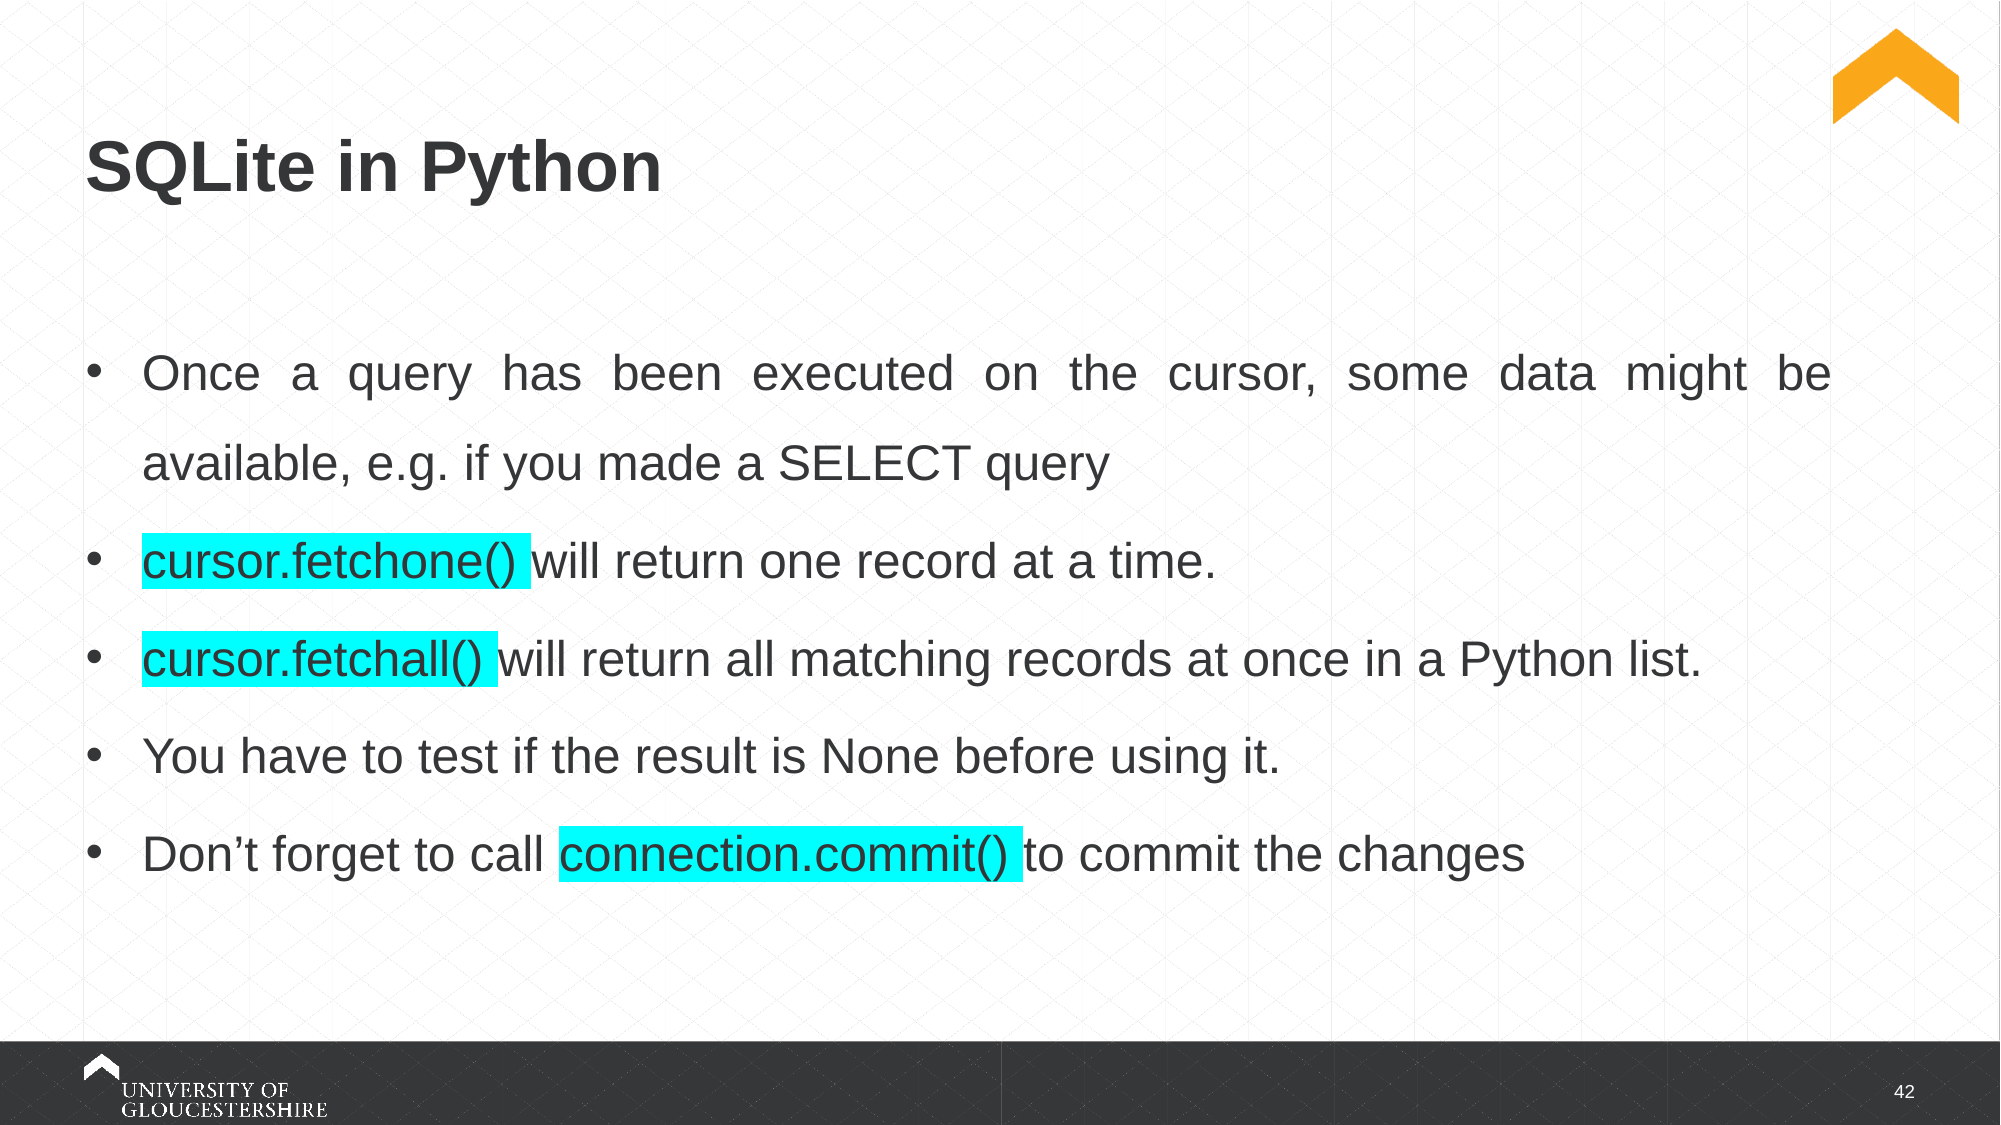

# SQLite in Python
Once a query has been executed on the cursor, some data might be available, e.g. if you made a SELECT query
cursor.fetchone() will return one record at a time.
cursor.fetchall() will return all matching records at once in a Python list.
You have to test if the result is None before using it.
Don’t forget to call connection.commit() to commit the changes